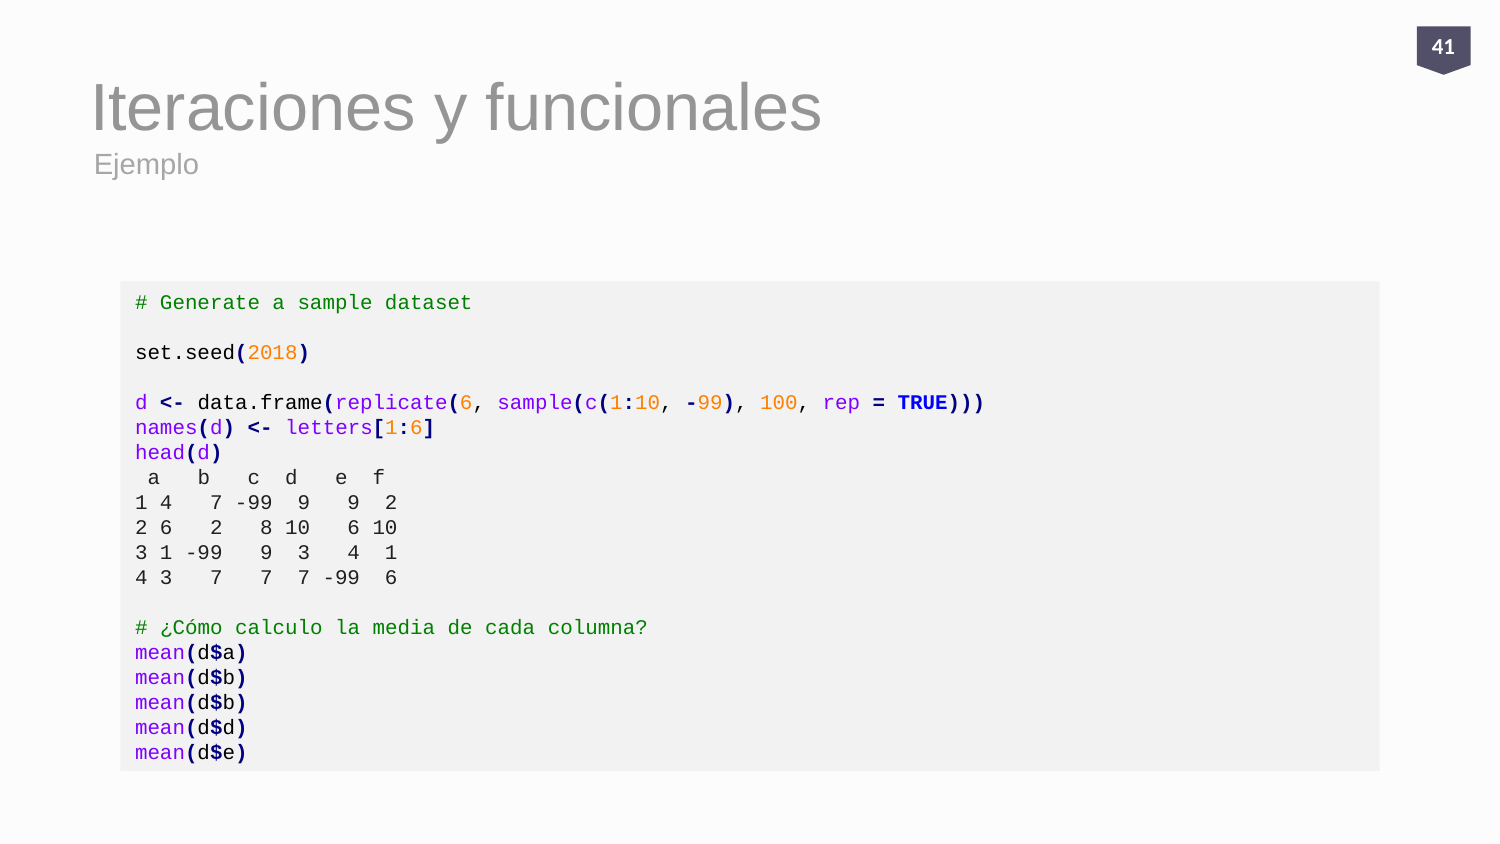

41
# Iteraciones y funcionales
Ejemplo
# Generate a sample dataset

set.seed(2018)

d <- data.frame(replicate(6, sample(c(1:10, -99), 100, rep = TRUE)))
names(d) <- letters[1:6]
head(d)
 a   b   c  d   e  f
1 4   7 -99  9   9  2
2 6   2   8 10   6 10
3 1 -99   9  3   4  1
4 3   7   7  7 -99  6

# ¿Cómo calculo la media de cada columna?
mean(d$a)
mean(d$b)
mean(d$b)
mean(d$d)
mean(d$e)